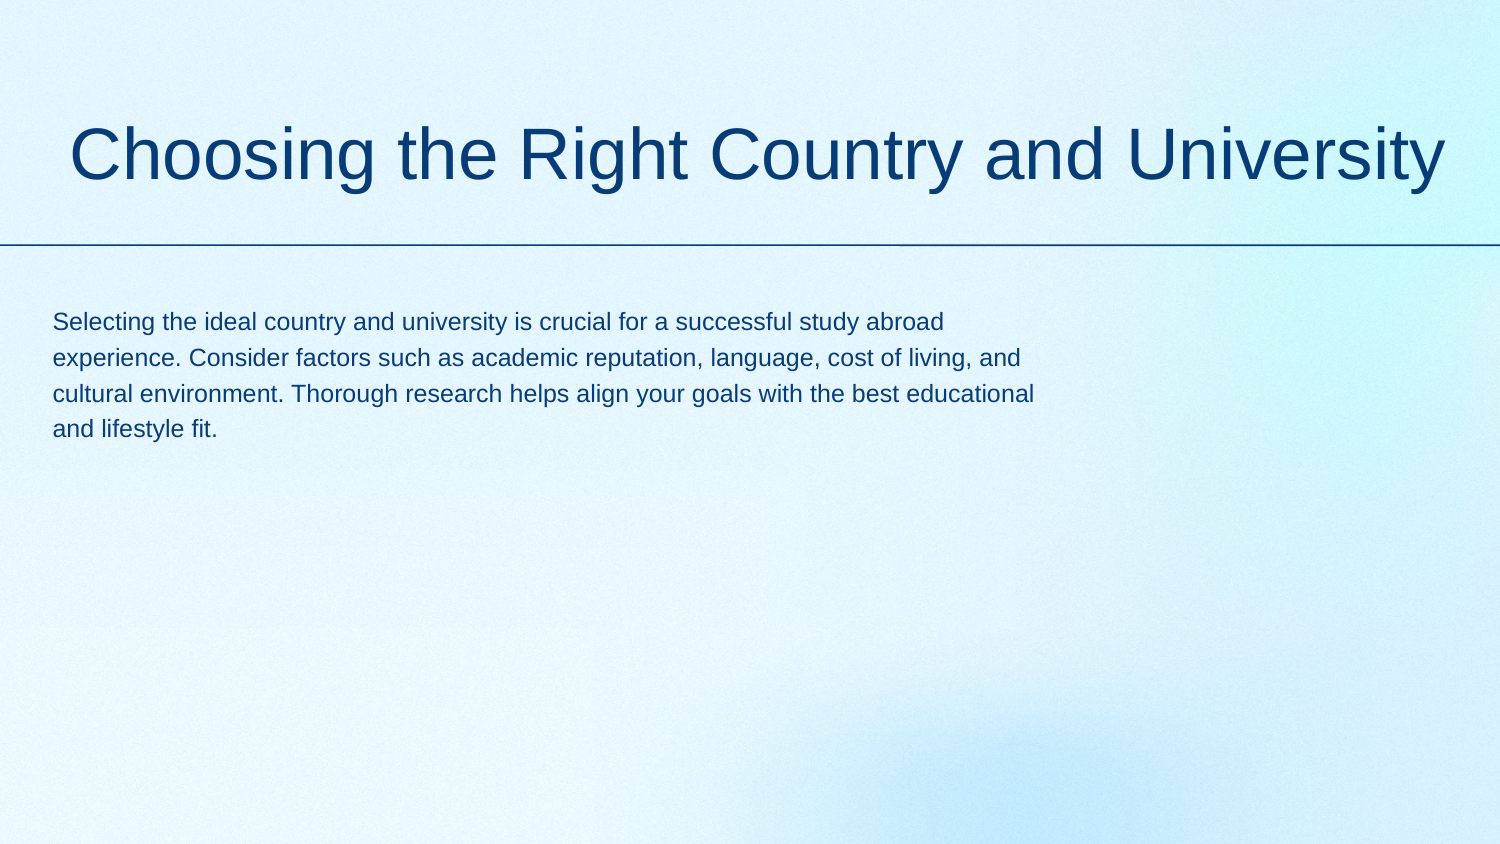

# Choosing the Right Country and University
Selecting the ideal country and university is crucial for a successful study abroad experience. Consider factors such as academic reputation, language, cost of living, and cultural environment. Thorough research helps align your goals with the best educational and lifestyle fit.